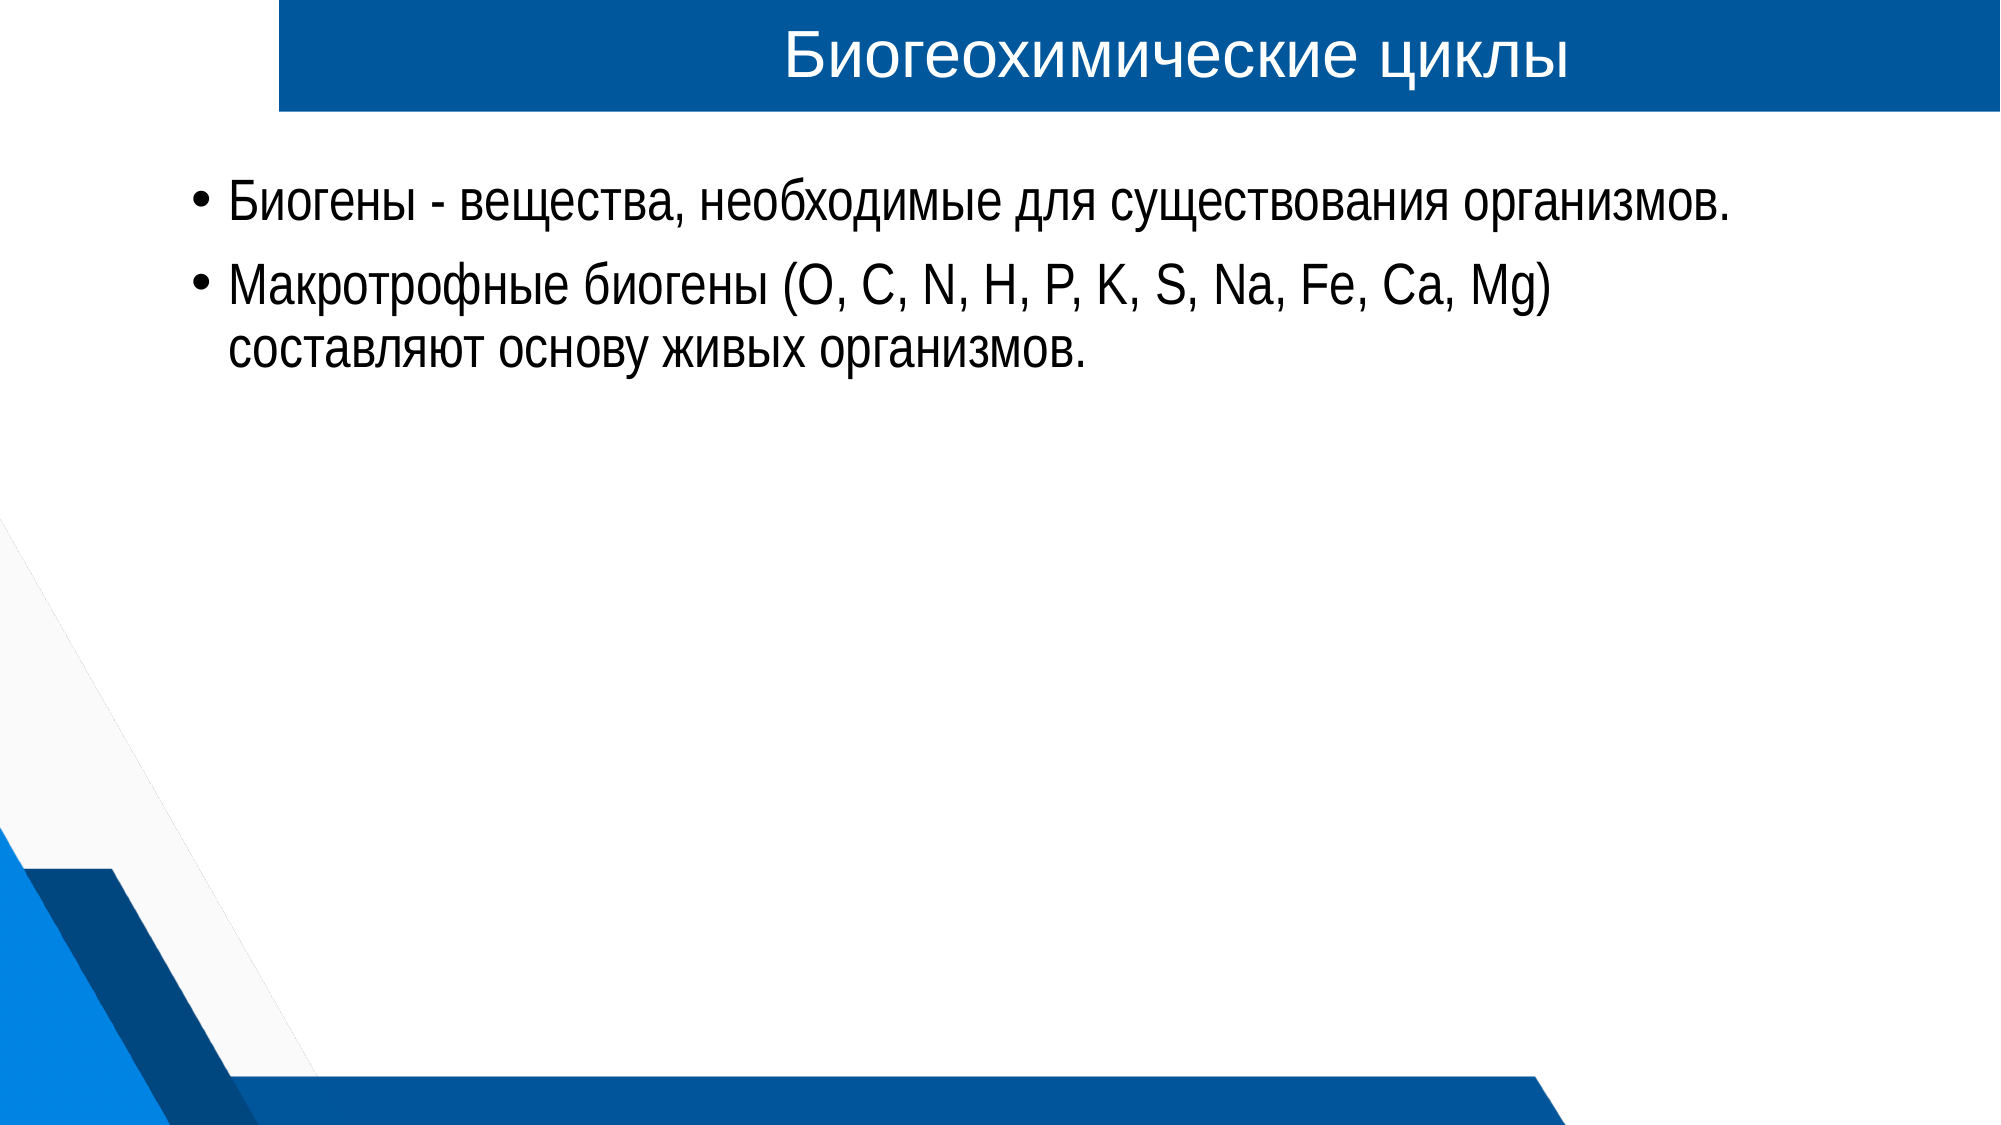

# Биогеохимические циклы
Биогены - вещества, необходимые для существования организмов.
Макротрофные биогены (O, С, N, H, P, K, S, Na, Fe, Ca, Mg) составляют основу живых организмов.